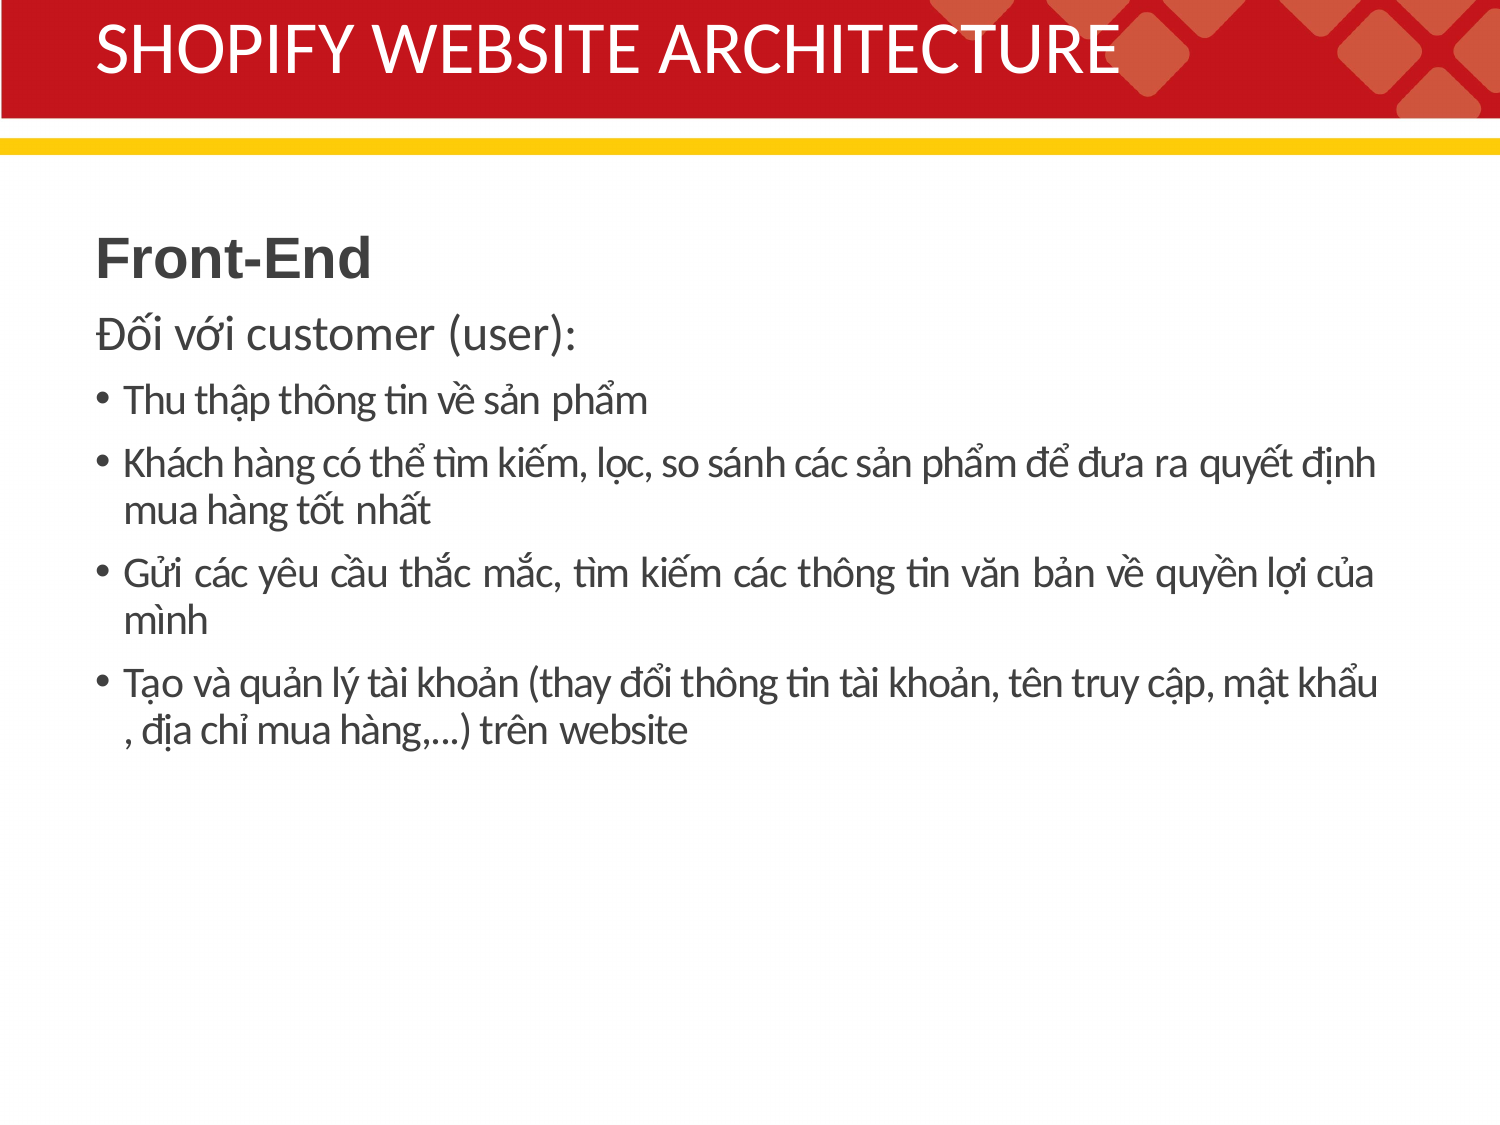

# SHOPIFY WEBSITE ARCHITECTURE
Front-End
Đối với customer (user):
Thu thập thông tin về sản phẩm
Khách hàng có thể tìm kiếm, lọc, so sánh các sản phẩm để đưa ra quyết định mua hàng tốt nhất
Gửi các yêu cầu thắc mắc, tìm kiếm các thông tin văn bản về quyền lợi của mình
Tạo và quản lý tài khoản (thay đổi thông tin tài khoản, tên truy cập, mật khẩu , địa chỉ mua hàng,...) trên website